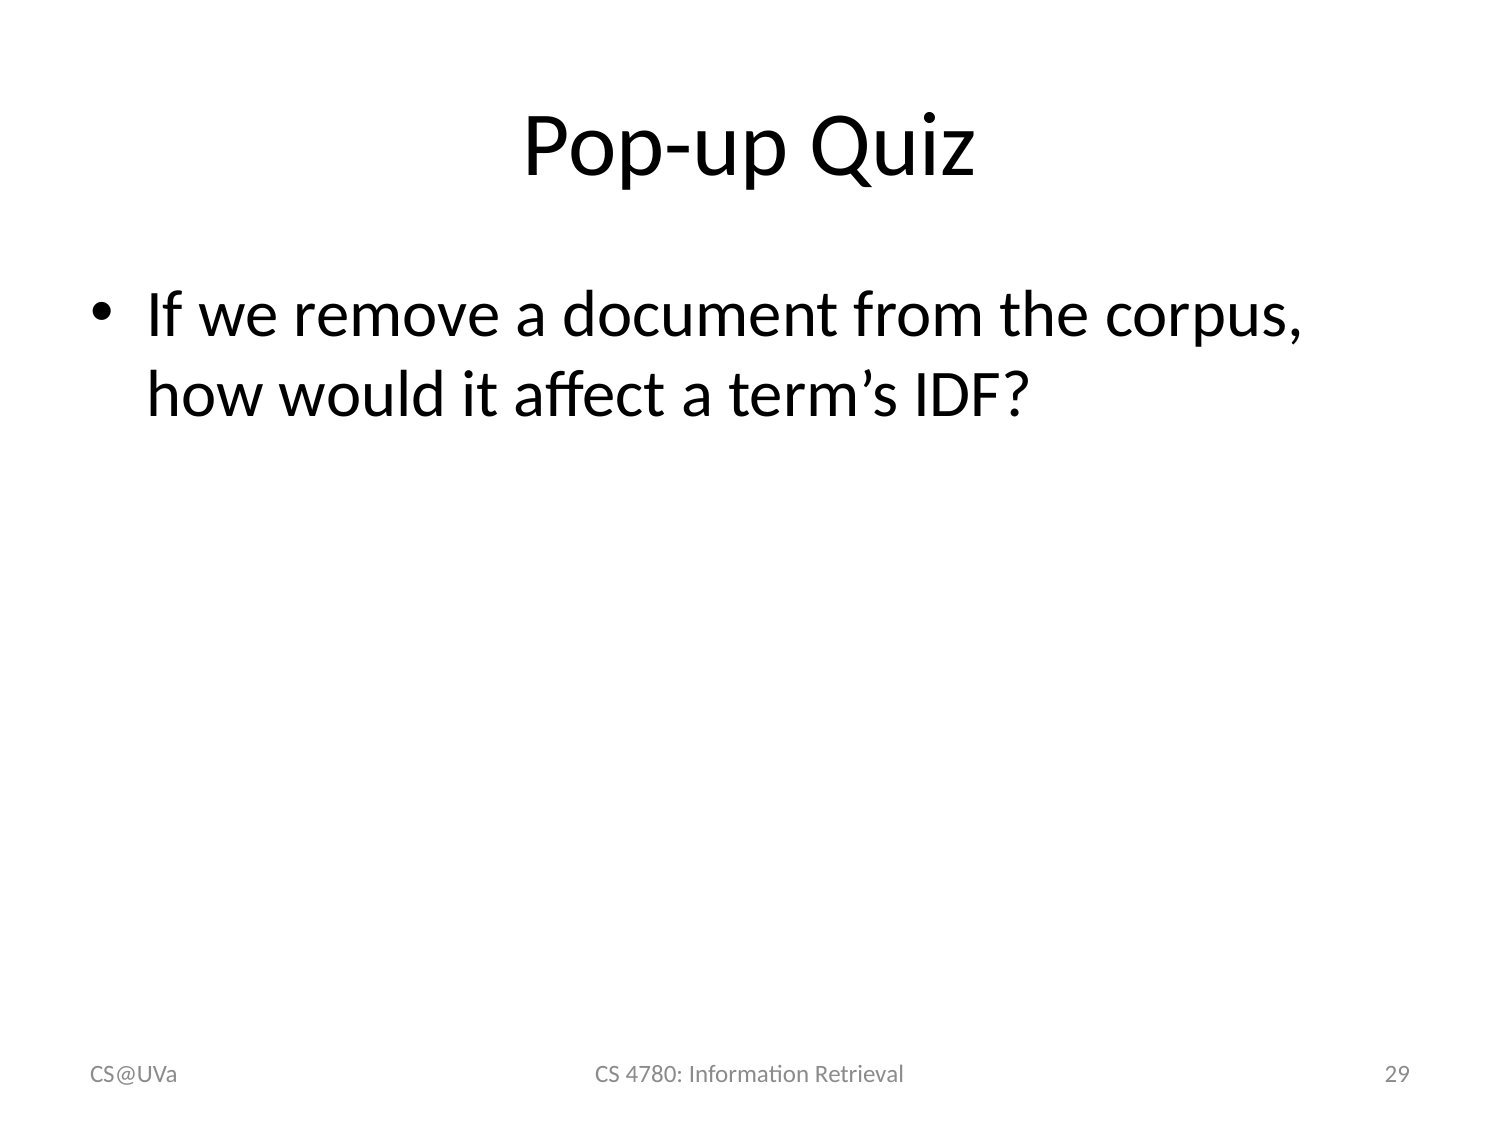

# Pop-up Quiz
If we remove a document from the corpus, how would it affect a term’s IDF?
CS@UVa
CS 4780: Information Retrieval
29